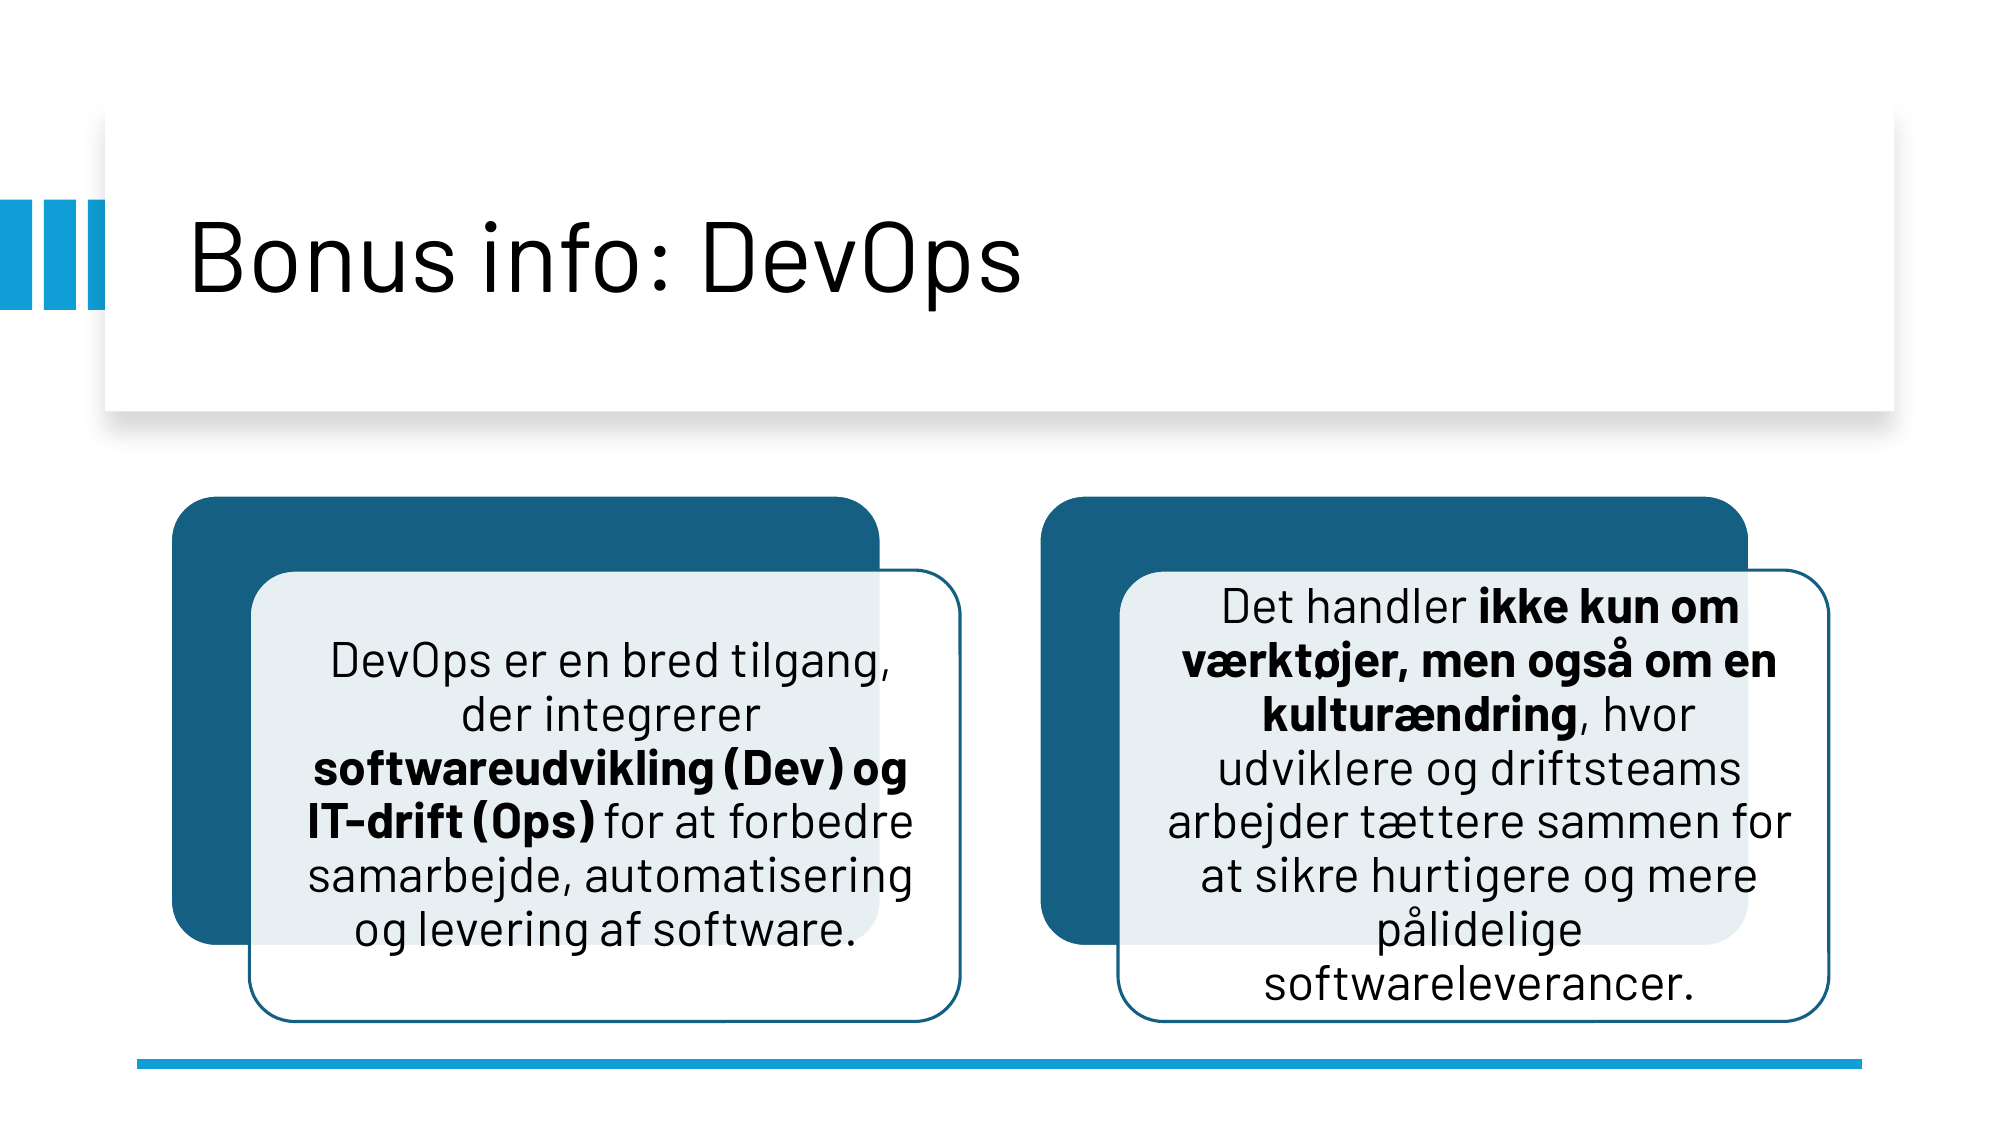

# Bonus info: DevOps

DevOps er en bred tilgang, der integrerer softwareudvikling (Dev) og IT-drift (Ops) for at forbedre samarbejde, automatisering og levering af software.
Det handler ikke kun om værktøjer, men også om en kulturændring, hvor udviklere og driftsteams arbejder tættere sammen for at sikre hurtigere og mere pålidelige softwareleverancer.